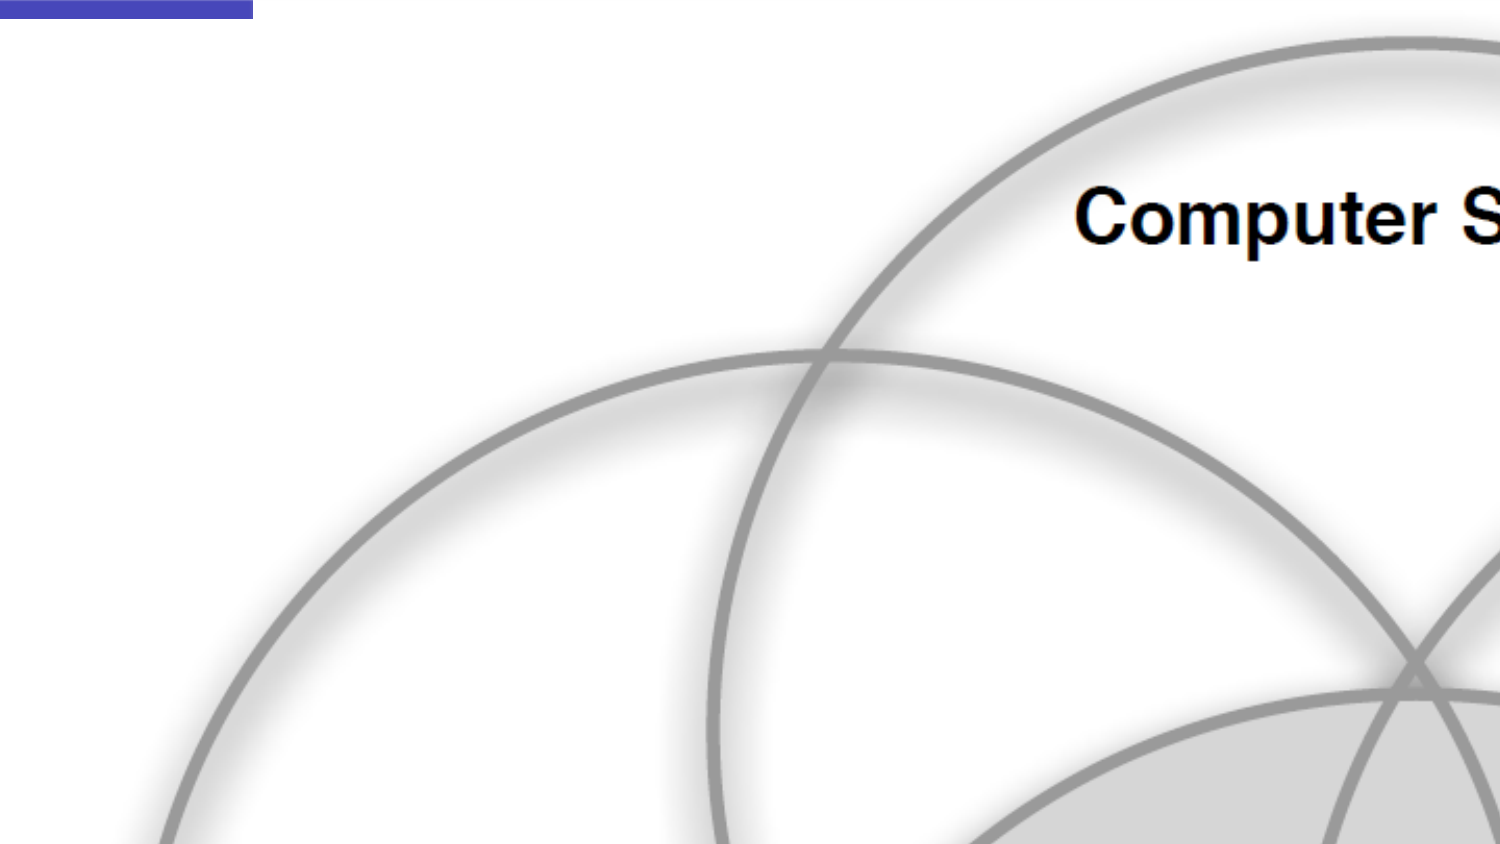

# Обучение с подкреплением
Обучение
интеллектуального агента
хорошей
последовательности принятия решения
в условиях неполной информации